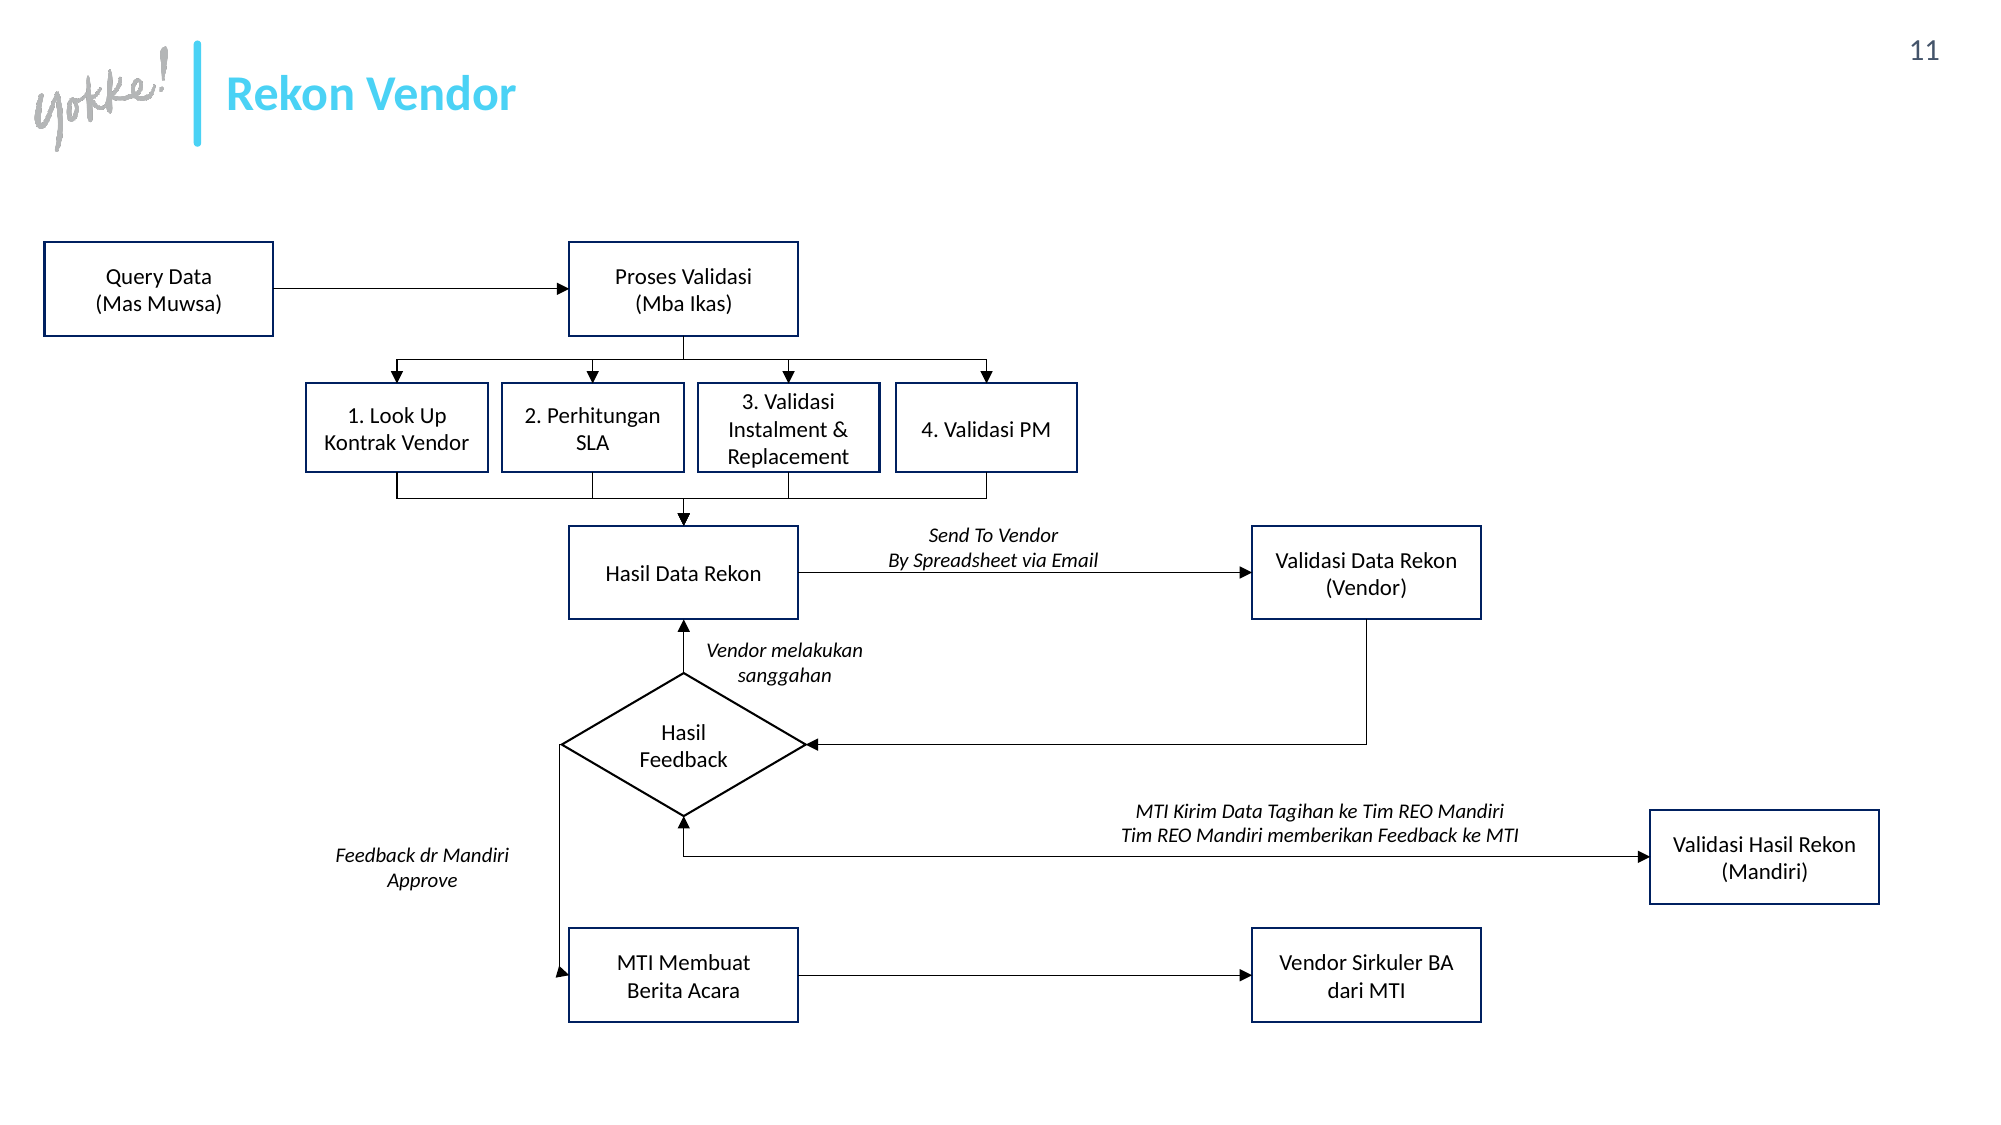

# Rekon Vendor
Query Data
(Mas Muwsa)
Proses Validasi
(Mba Ikas)
1. Look Up Kontrak Vendor
2. Perhitungan SLA
3. Validasi Instalment & Replacement
4. Validasi PM
Send To Vendor
By Spreadsheet via Email
Hasil Data Rekon
Validasi Data Rekon
(Vendor)
Vendor melakukan sanggahan
Hasil Feedback
MTI Kirim Data Tagihan ke Tim REO Mandiri
Tim REO Mandiri memberikan Feedback ke MTI
Validasi Hasil Rekon
(Mandiri)
Feedback dr Mandiri Approve
Vendor Sirkuler BA dari MTI
MTI Membuat
Berita Acara